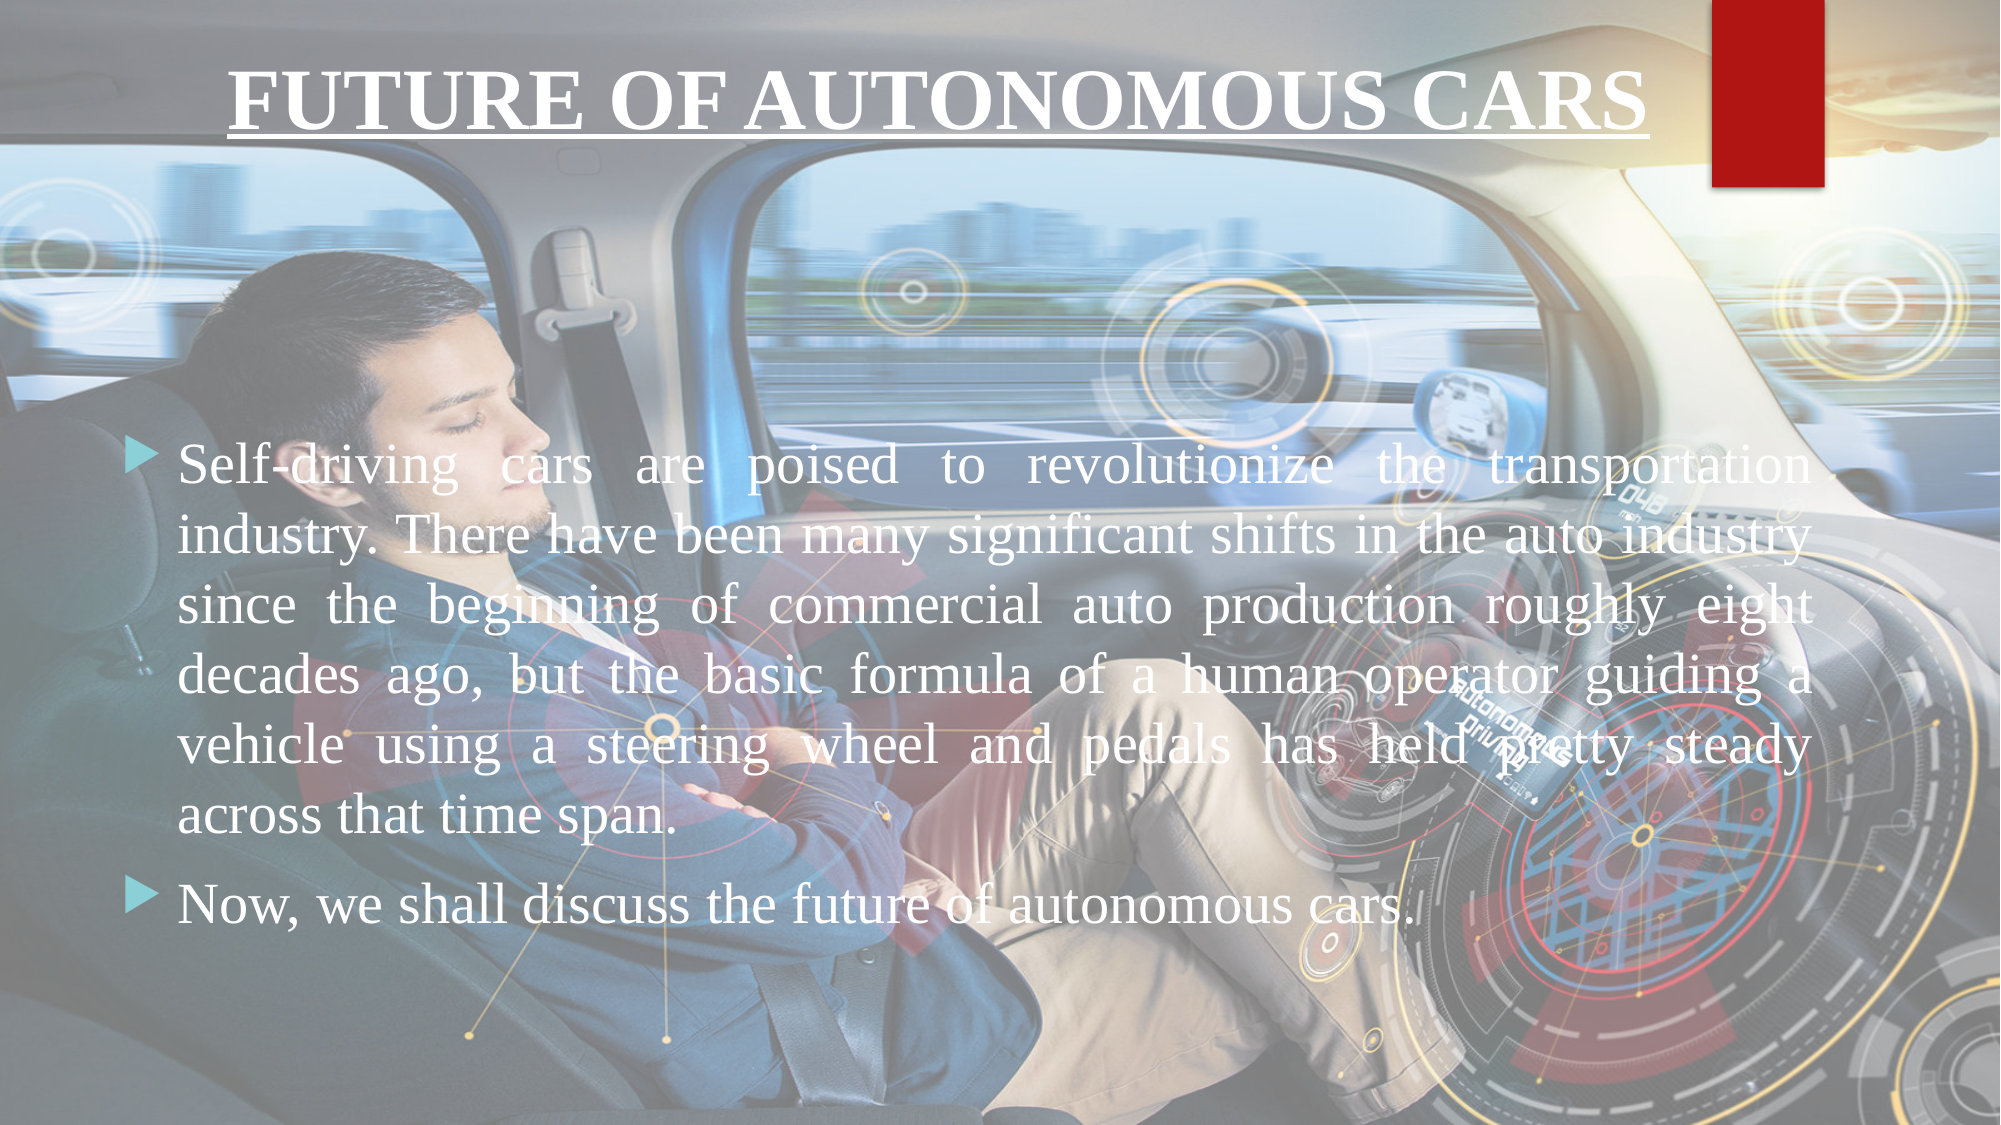

# FUTURE OF AUTONOMOUS CARS
Self-driving cars are poised to revolutionize the transportation industry. There have been many significant shifts in the auto industry since the beginning of commercial auto production roughly eight decades ago, but the basic formula of a human operator guiding a vehicle using a steering wheel and pedals has held pretty steady across that time span.
Now, we shall discuss the future of autonomous cars.